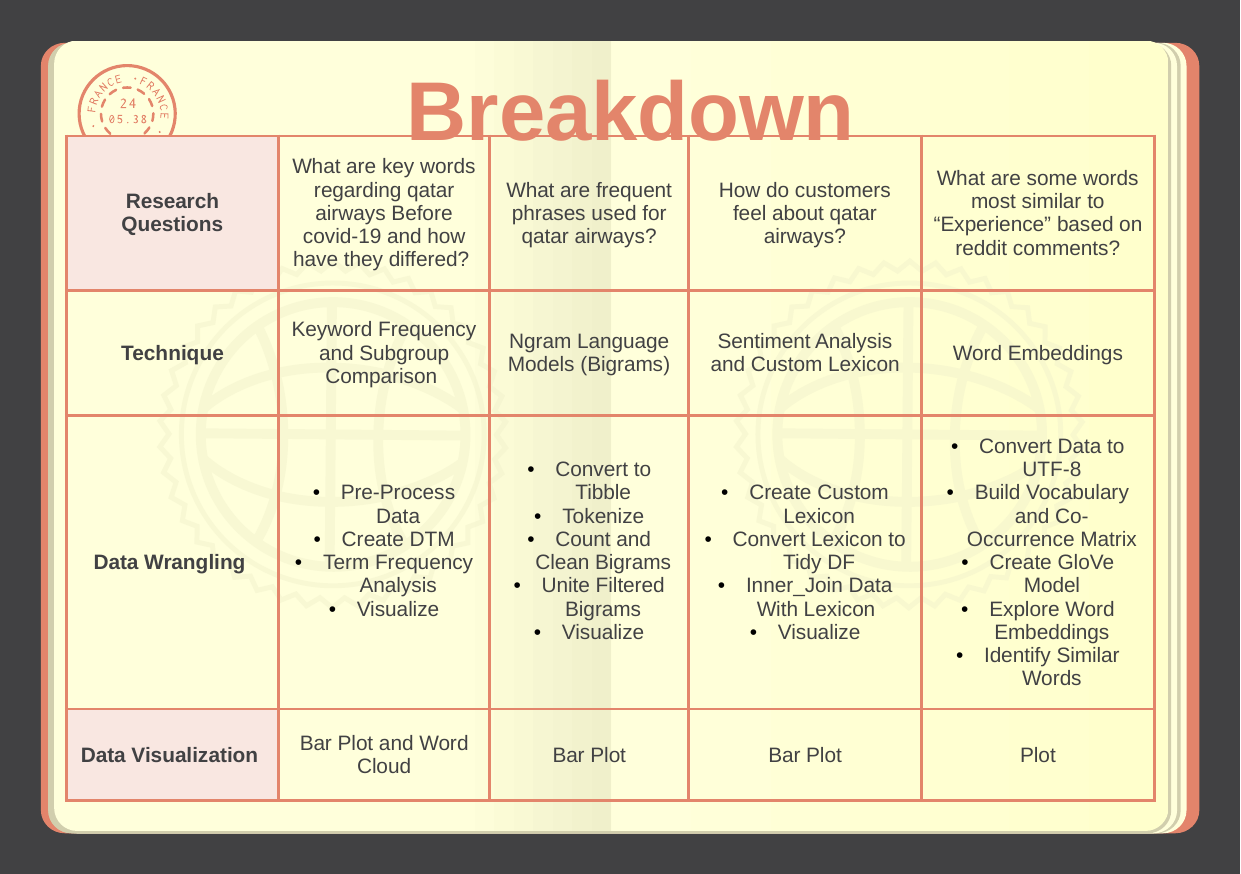

# Breakdown
| Research Questions | What are key words regarding qatar airways Before covid-19 and how have they differed? | What are frequent phrases used for qatar airways? | How do customers feel about qatar airways? | What are some words most similar to “Experience” based on reddit comments? |
| --- | --- | --- | --- | --- |
| Technique | Keyword Frequency and Subgroup Comparison | Ngram Language Models (Bigrams) | Sentiment Analysis and Custom Lexicon | Word Embeddings |
| Data Wrangling | Pre-Process Data Create DTM Term Frequency Analysis Visualize | Convert to Tibble Tokenize Count and Clean Bigrams Unite Filtered Bigrams Visualize | Create Custom Lexicon Convert Lexicon to Tidy DF Inner\_Join Data With Lexicon Visualize | Convert Data to UTF-8 Build Vocabulary and Co-Occurrence Matrix Create GloVe Model Explore Word Embeddings Identify Similar Words |
| Data Visualization | Bar Plot and Word Cloud | Bar Plot | Bar Plot | Plot |